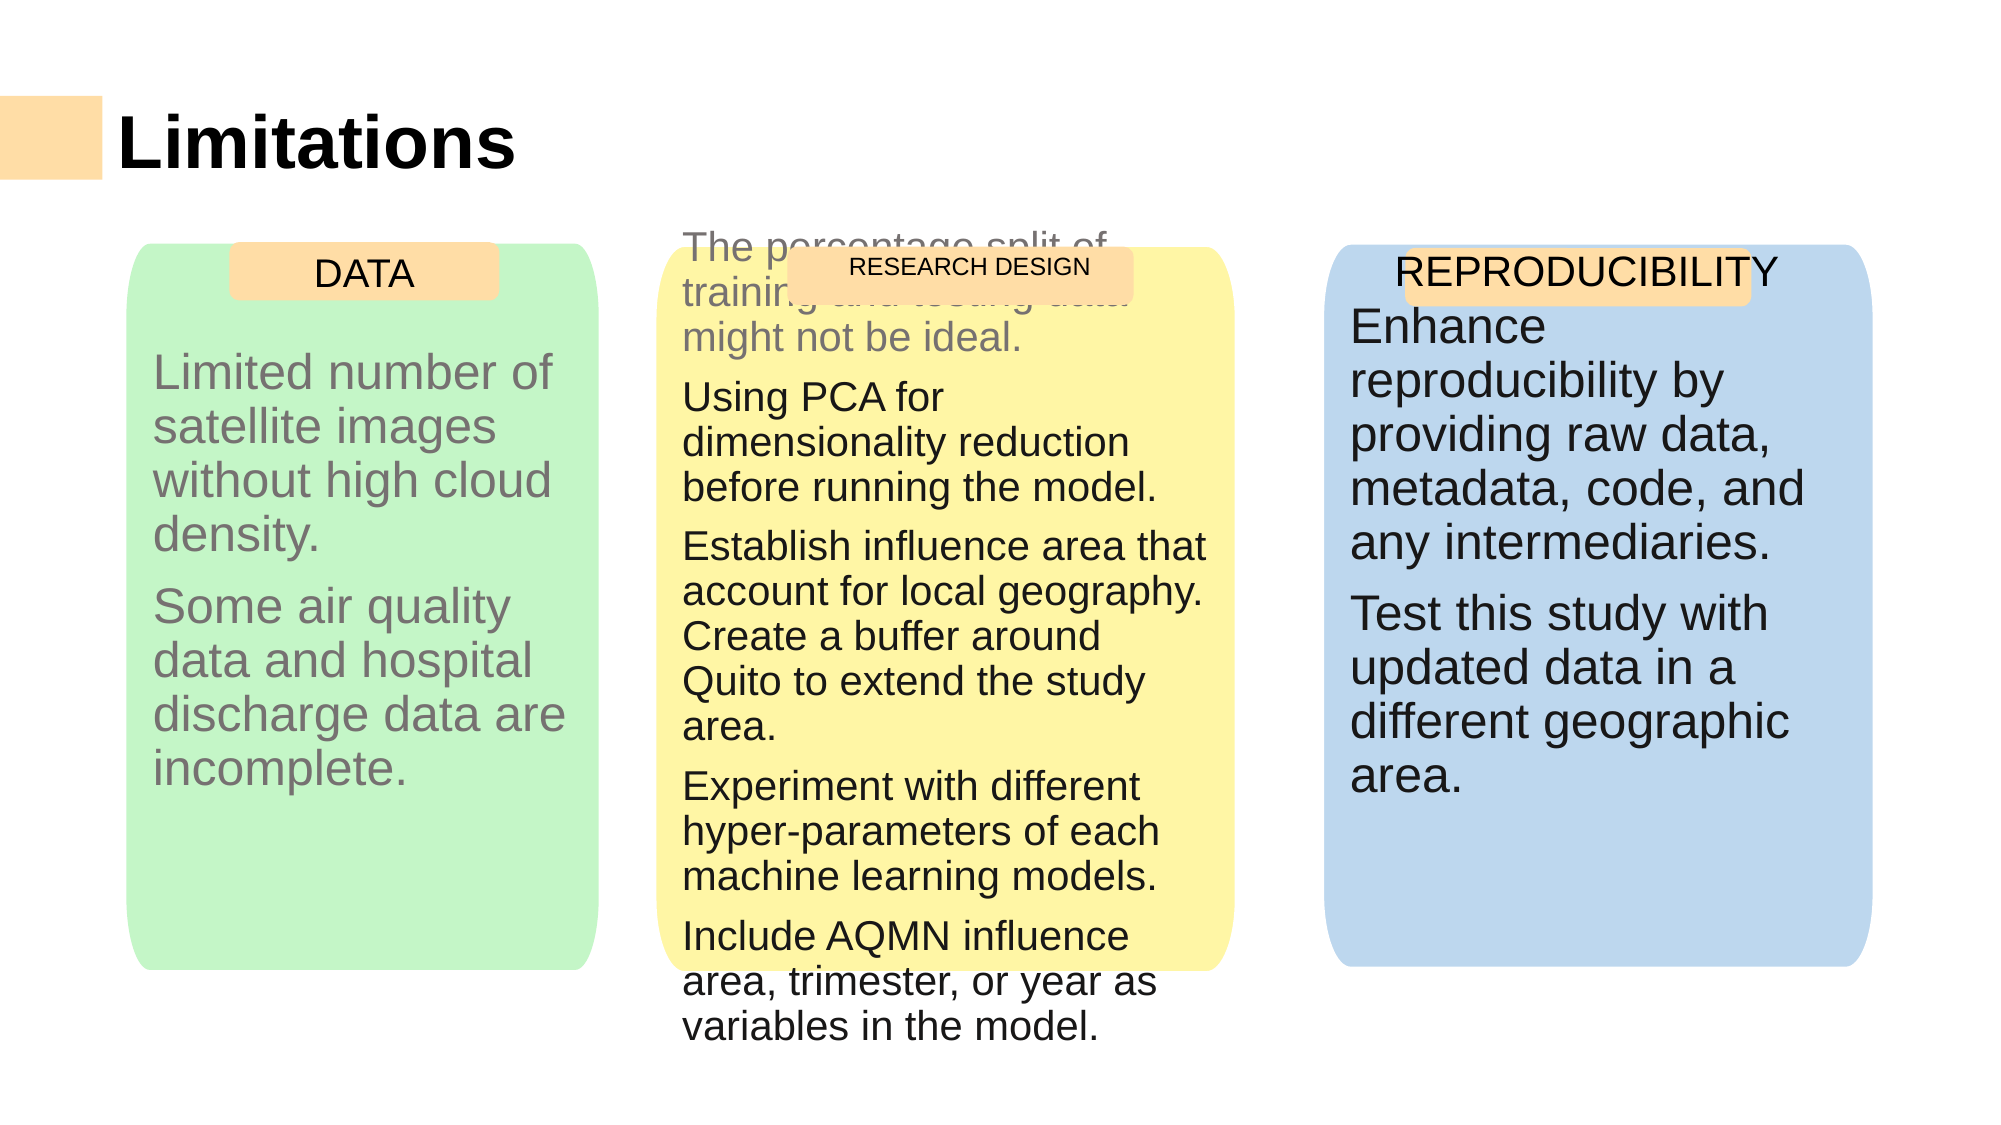

Limitations
REPRODUCIBILITY

Limited number of satellite images without high cloud density.
Some air quality data and hospital discharge data are incomplete.

Enhance reproducibility by providing raw data, metadata, code, and any intermediaries.
Test this study with updated data in a different geographic area.

DATA

The percentage split of training and testing data might not be ideal.
Using PCA for dimensionality reduction before running the model.
Establish influence area that account for local geography. Create a buffer around Quito to extend the study area.
Experiment with different hyper-parameters of each machine learning models.
Include AQMN influence area, trimester, or year as variables in the model.

RESEARCH DESIGN